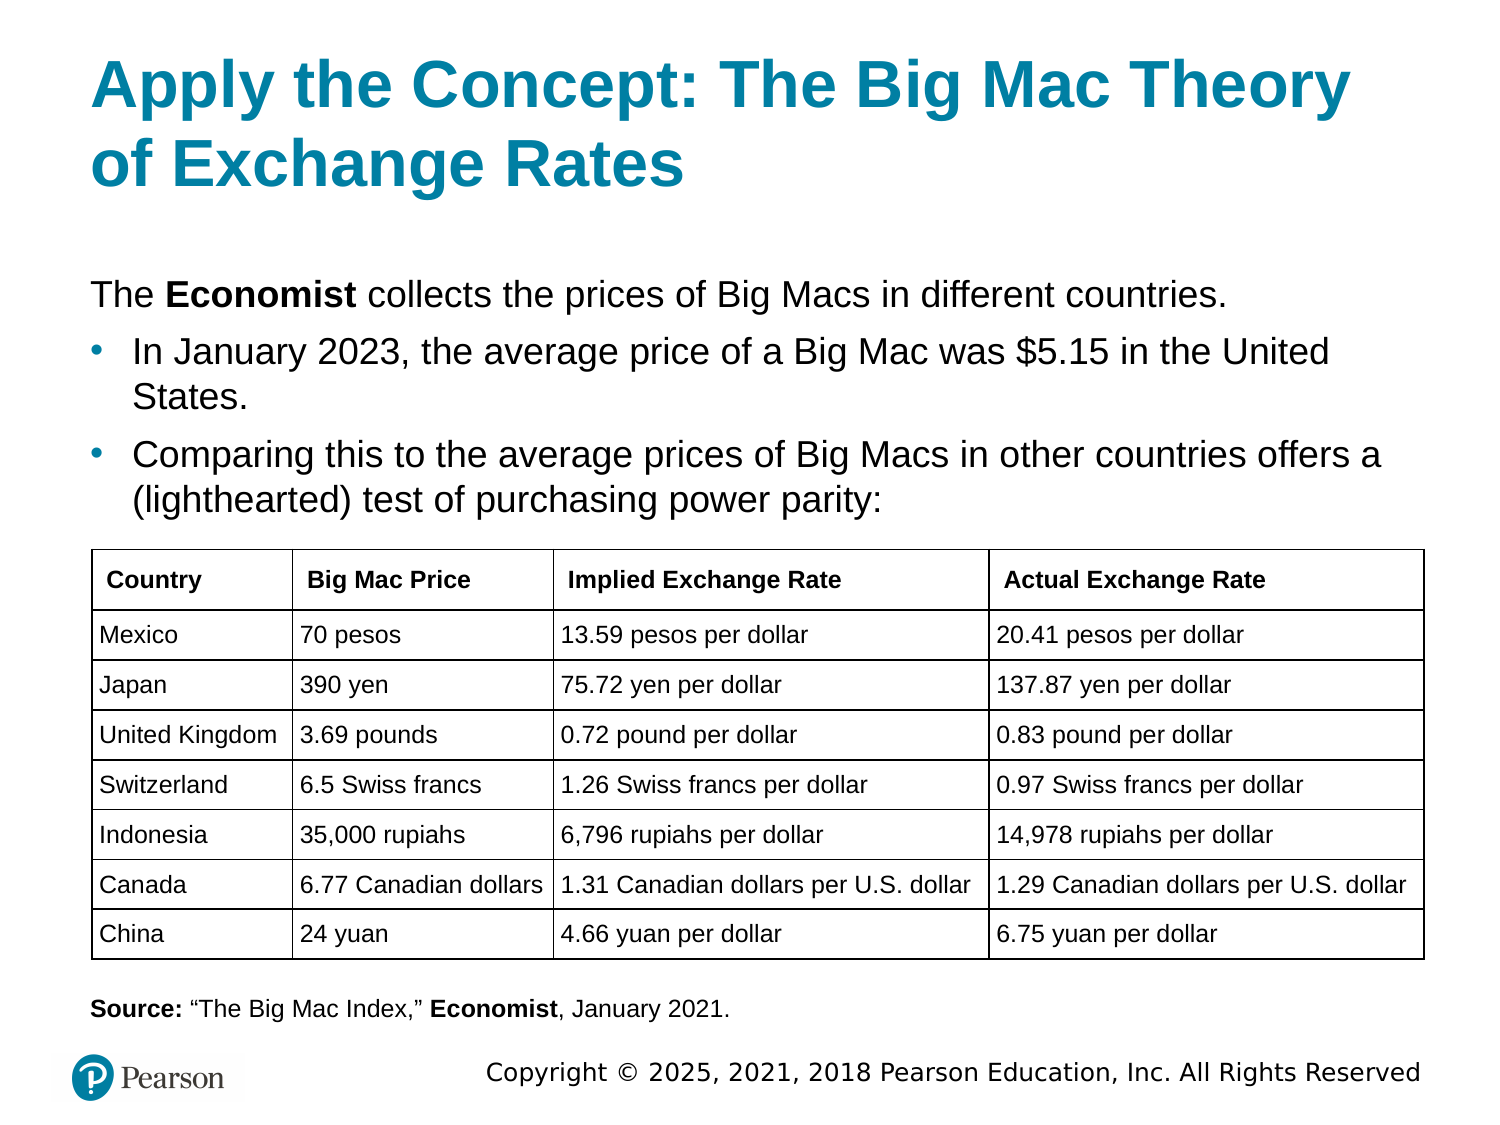

# Apply the Concept: The Big Mac Theory of Exchange Rates
The Economist collects the prices of Big Macs in different countries.
In January 2023, the average price of a Big Mac was $5.15 in the United States.
Comparing this to the average prices of Big Macs in other countries offers a (lighthearted) test of purchasing power parity:
| Country | Big Mac Price | Implied Exchange Rate | Actual Exchange Rate |
| --- | --- | --- | --- |
| Mexico | 70 pesos | 13.59 pesos per dollar | 20.41 pesos per dollar |
| Japan | 390 yen | 75.72 yen per dollar | 137.87 yen per dollar |
| United Kingdom | 3.69 pounds | 0.72 pound per dollar | 0.83 pound per dollar |
| Switzerland | 6.5 Swiss francs | 1.26 Swiss francs per dollar | 0.97 Swiss francs per dollar |
| Indonesia | 35,000 rupiahs | 6,796 rupiahs per dollar | 14,978 rupiahs per dollar |
| Canada | 6.77 Canadian dollars | 1.31 Canadian dollars per U.S. dollar | 1.29 Canadian dollars per U.S. dollar |
| China | 24 yuan | 4.66 yuan per dollar | 6.75 yuan per dollar |
Source: “The Big Mac Index,” Economist, January 2021.